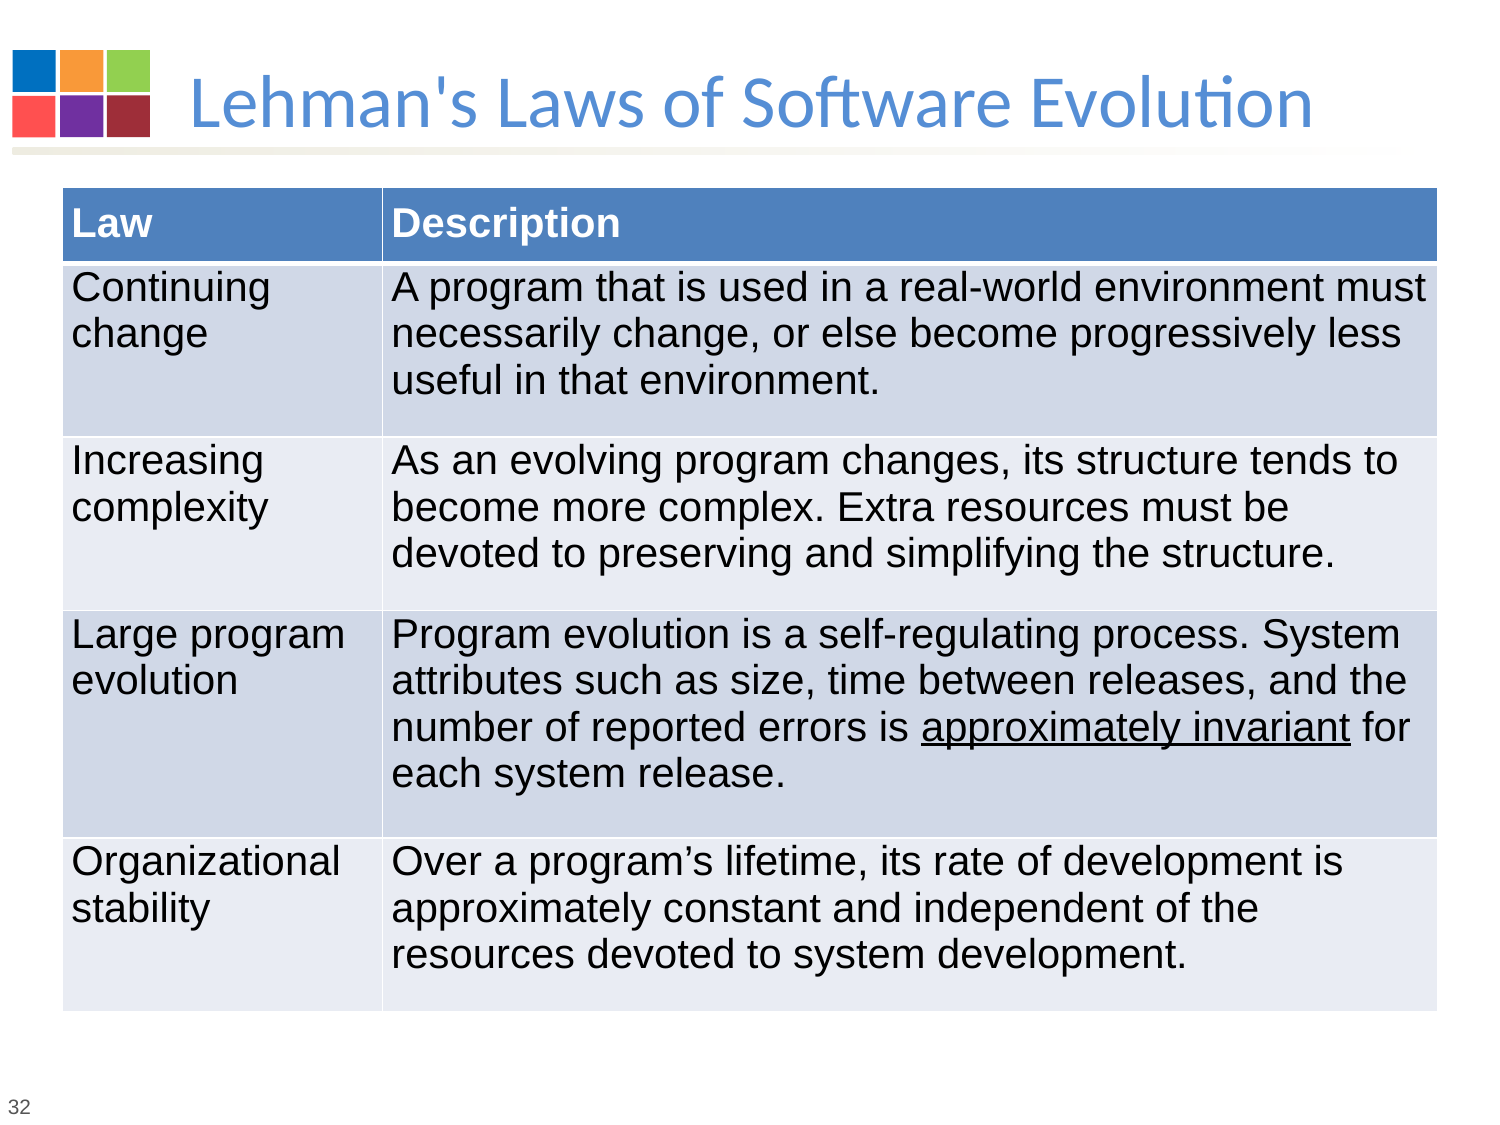

# Lehman's Laws of Software Evolution
| Law | Description |
| --- | --- |
| Continuing change | A program that is used in a real-world environment must necessarily change, or else become progressively less useful in that environment. |
| Increasing complexity | As an evolving program changes, its structure tends to become more complex. Extra resources must be devoted to preserving and simplifying the structure. |
| Large program evolution | Program evolution is a self-regulating process. System attributes such as size, time between releases, and the number of reported errors is approximately invariant for each system release. |
| Organizational stability | Over a program’s lifetime, its rate of development is approximately constant and independent of the resources devoted to system development. |